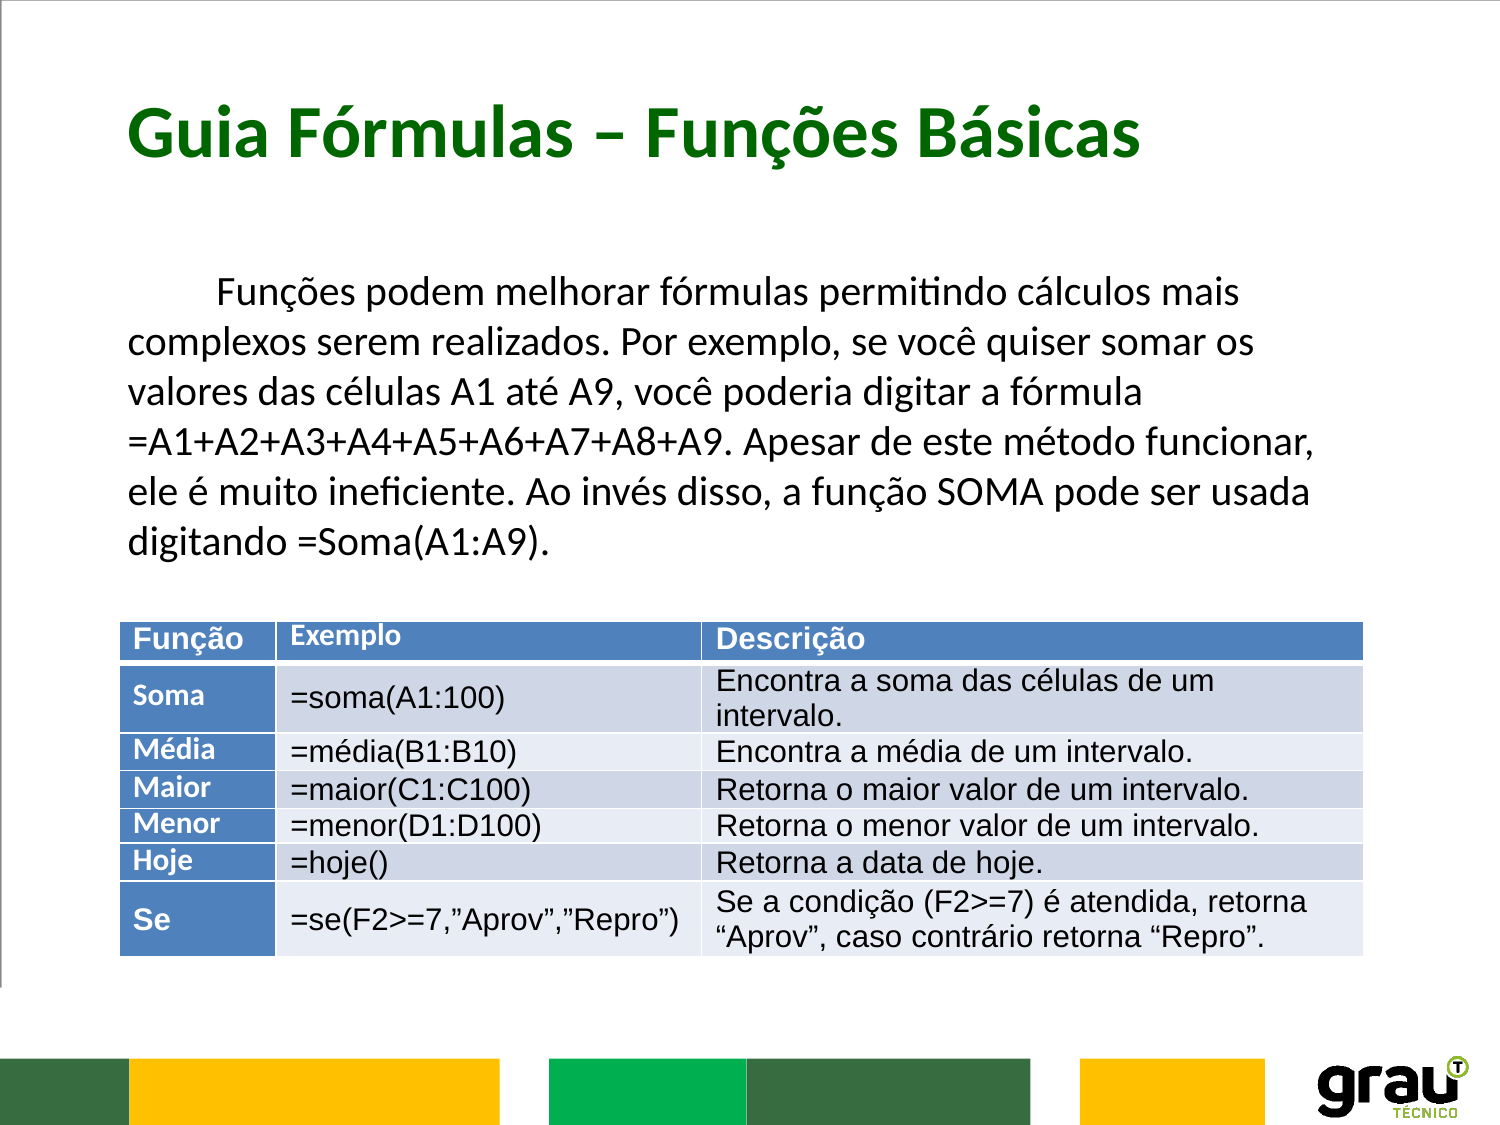

Guia Fórmulas – Funções Básicas
Funções podem melhorar fórmulas permitindo cálculos mais complexos serem realizados. Por exemplo, se você quiser somar os valores das células A1 até A9, você poderia digitar a fórmula =A1+A2+A3+A4+A5+A6+A7+A8+A9. Apesar de este método funcionar, ele é muito ineficiente. Ao invés disso, a função SOMA pode ser usada digitando =Soma(A1:A9).
| Função | Exemplo | Descrição |
| --- | --- | --- |
| Soma | =soma(A1:100) | Encontra a soma das células de um intervalo. |
| Média | =média(B1:B10) | Encontra a média de um intervalo. |
| Maior | =maior(C1:C100) | Retorna o maior valor de um intervalo. |
| Menor | =menor(D1:D100) | Retorna o menor valor de um intervalo. |
| Hoje | =hoje() | Retorna a data de hoje. |
| Se | =se(F2>=7,”Aprov”,”Repro”) | Se a condição (F2>=7) é atendida, retorna “Aprov”, caso contrário retorna “Repro”. |